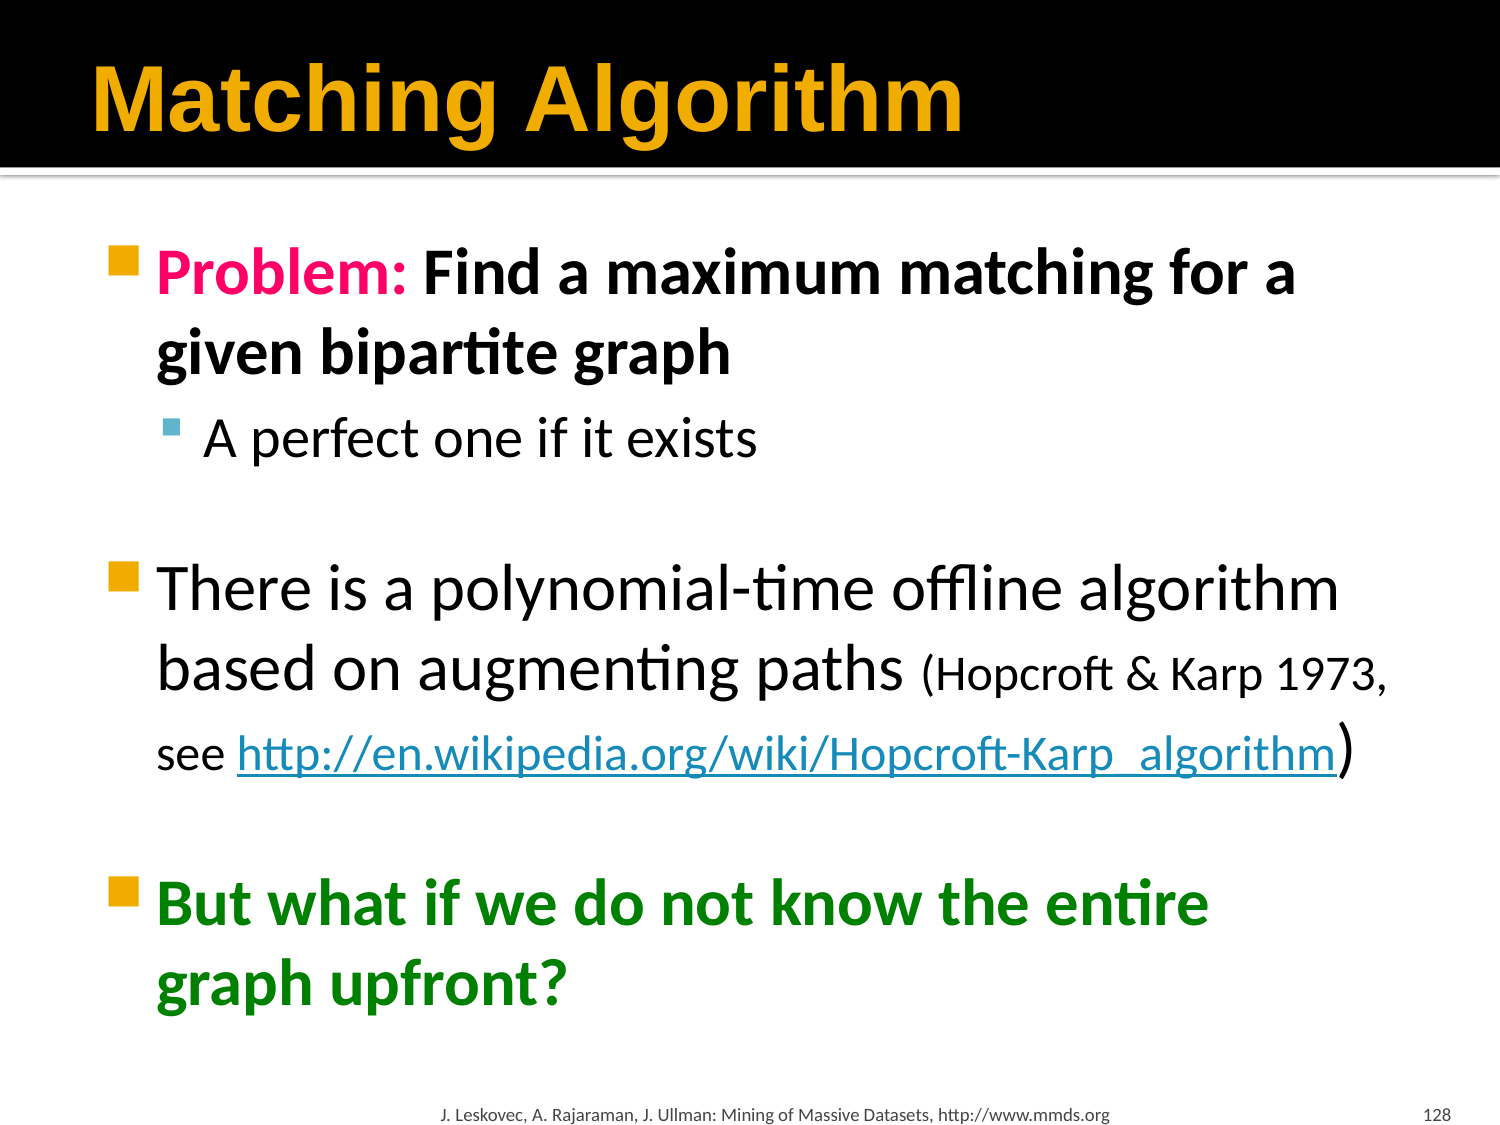

# Matching Algorithm
Problem: Find a maximum matching for a given bipartite graph
A perfect one if it exists

There is a polynomial-time offline algorithm based on augmenting paths (Hopcroft & Karp 1973, see http://en.wikipedia.org/wiki/Hopcroft-Karp_algorithm)

But what if we do not know the entire
graph upfront?

J. Leskovec, A. Rajaraman, J. Ullman: Mining of Massive Datasets, http://www.mmds.org
128